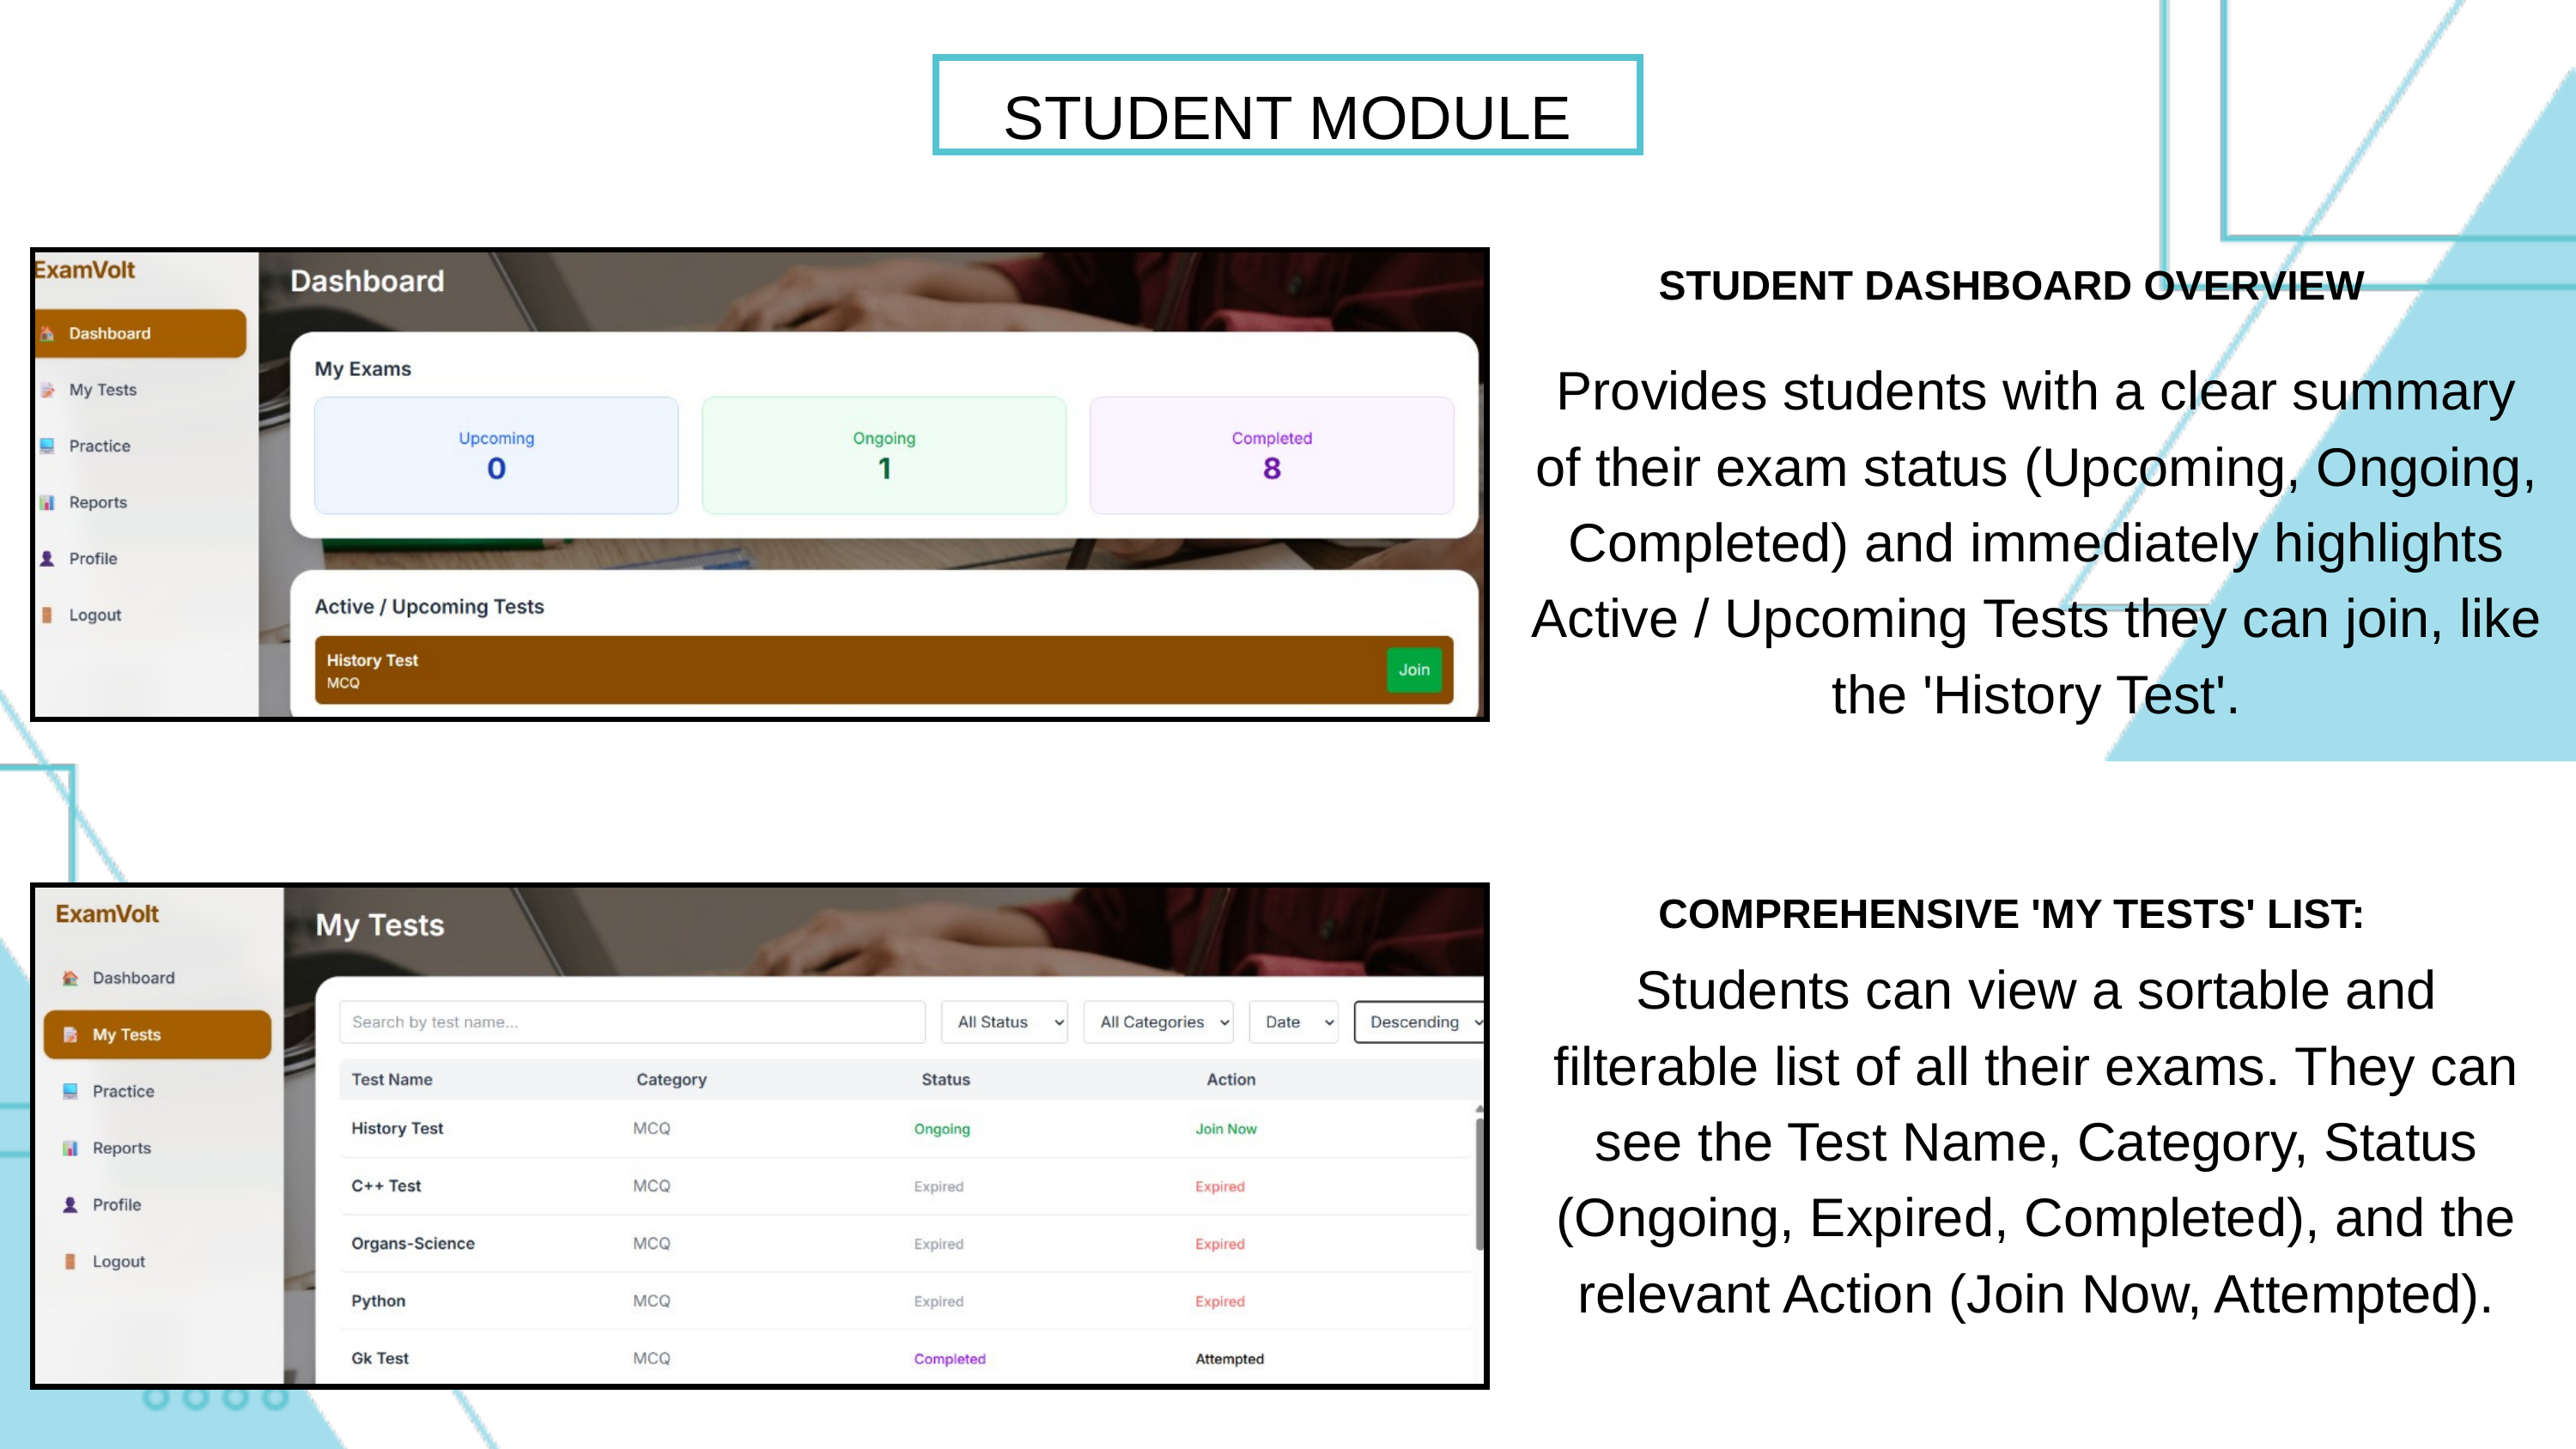

STUDENT MODULE

STUDENT DASHBOARD OVERVIEW
Provides students with a clear summary of their exam status (Upcoming, Ongoing, Completed) and immediately highlights Active / Upcoming Tests they can join, like the 'History Test'.

COMPREHENSIVE 'MY TESTS' LIST:

Students can view a sortable and filterable list of all their exams. They can see the Test Name, Category, Status (Ongoing, Expired, Completed), and the relevant Action (Join Now, Attempted).